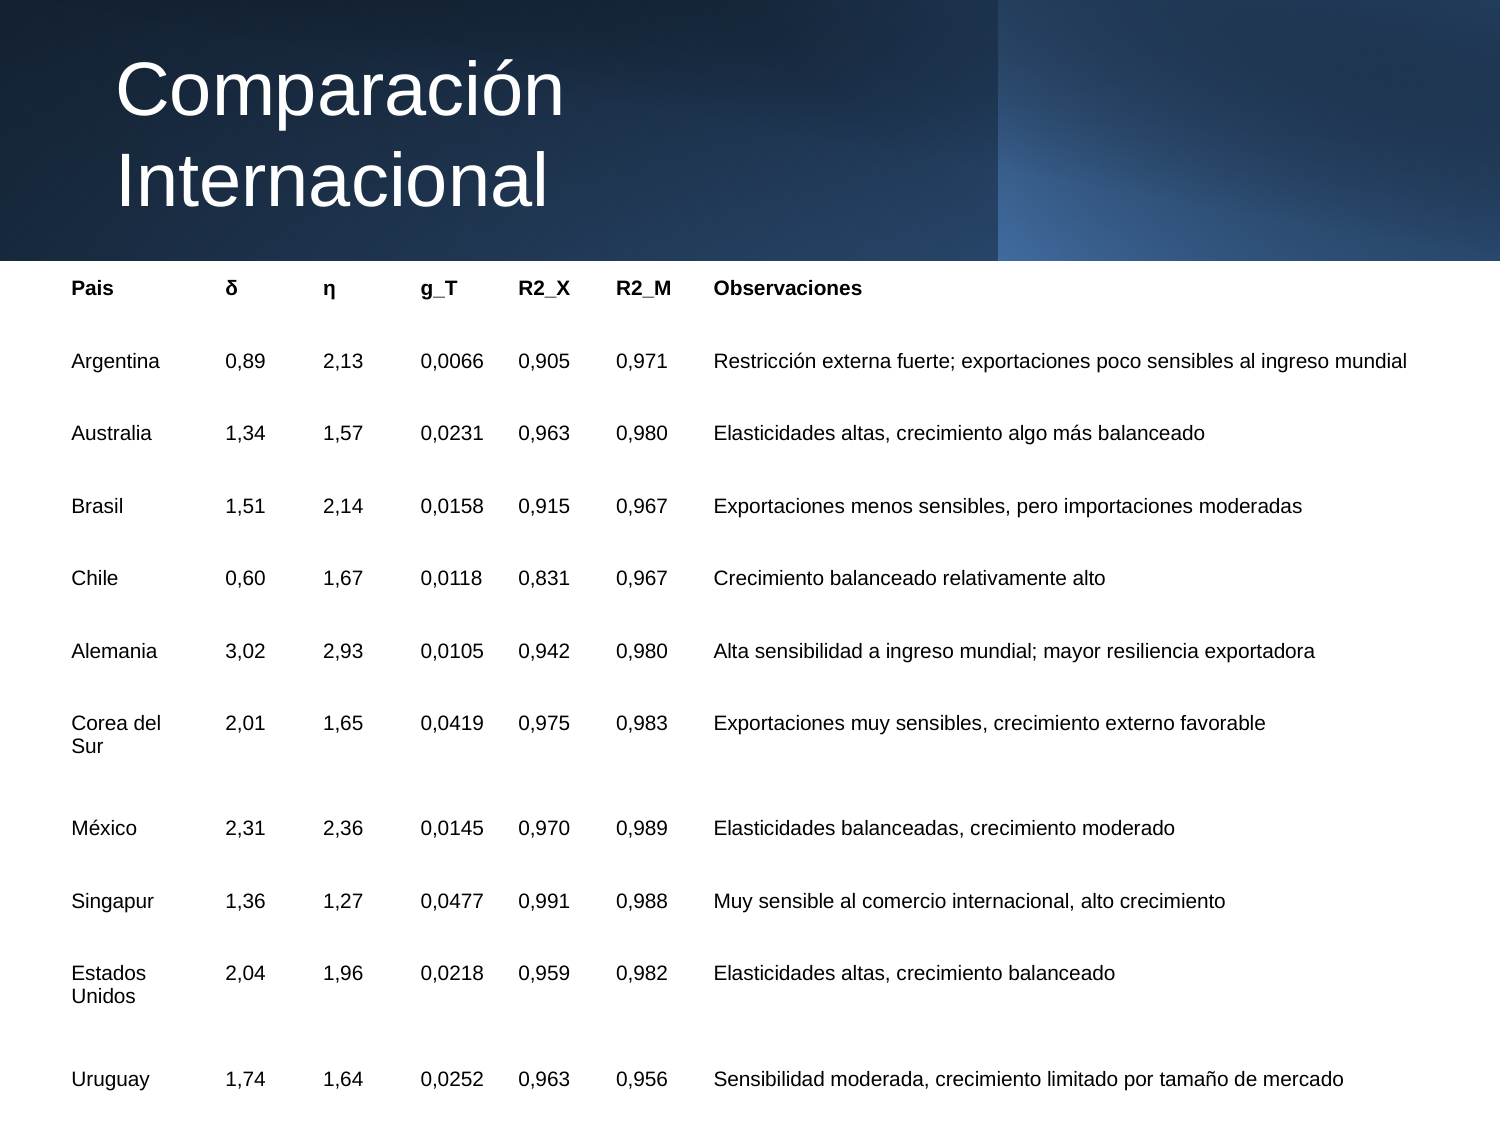

# Comparación
Internacional
| Pais | δ | η | g\_T | R2\_X | R2\_M | Observaciones |
| --- | --- | --- | --- | --- | --- | --- |
| Argentina | 0,89 | 2,13 | 0,0066 | 0,905 | 0,971 | Restricción externa fuerte; exportaciones poco sensibles al ingreso mundial |
| Australia | 1,34 | 1,57 | 0,0231 | 0,963 | 0,980 | Elasticidades altas, crecimiento algo más balanceado |
| Brasil | 1,51 | 2,14 | 0,0158 | 0,915 | 0,967 | Exportaciones menos sensibles, pero importaciones moderadas |
| Chile | 0,60 | 1,67 | 0,0118 | 0,831 | 0,967 | Crecimiento balanceado relativamente alto |
| Alemania | 3,02 | 2,93 | 0,0105 | 0,942 | 0,980 | Alta sensibilidad a ingreso mundial; mayor resiliencia exportadora |
| Corea del Sur | 2,01 | 1,65 | 0,0419 | 0,975 | 0,983 | Exportaciones muy sensibles, crecimiento externo favorable |
| México | 2,31 | 2,36 | 0,0145 | 0,970 | 0,989 | Elasticidades balanceadas, crecimiento moderado |
| Singapur | 1,36 | 1,27 | 0,0477 | 0,991 | 0,988 | Muy sensible al comercio internacional, alto crecimiento |
| Estados Unidos | 2,04 | 1,96 | 0,0218 | 0,959 | 0,982 | Elasticidades altas, crecimiento balanceado |
| Uruguay | 1,74 | 1,64 | 0,0252 | 0,963 | 0,956 | Sensibilidad moderada, crecimiento limitado por tamaño de mercado |